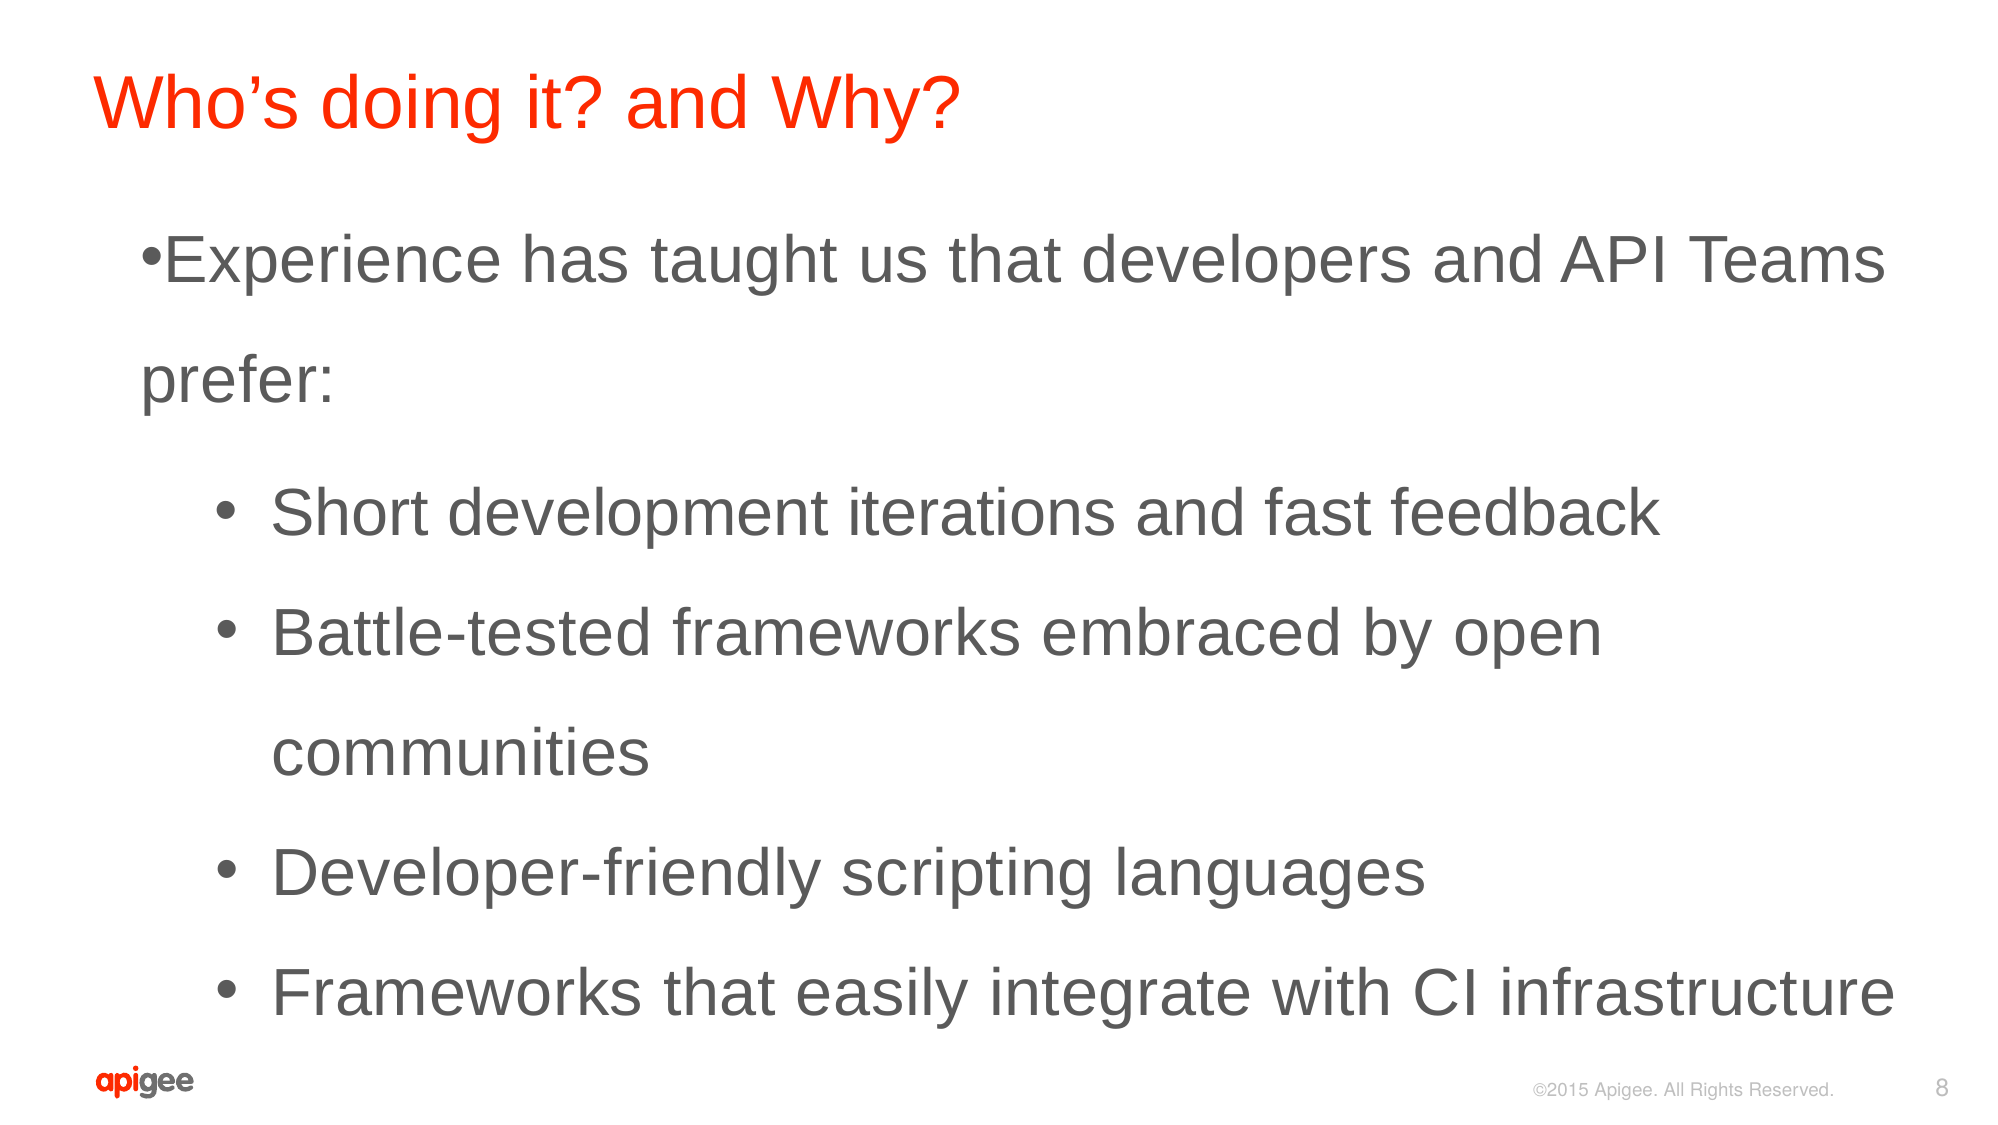

# Who’s doing it? and Why?
Experience has taught us that developers and API Teams prefer:
Short development iterations and fast feedback
Battle-tested frameworks embraced by open communities
Developer-friendly scripting languages
Frameworks that easily integrate with CI infrastructure
©2015 Apigee. All Rights Reserved.
8